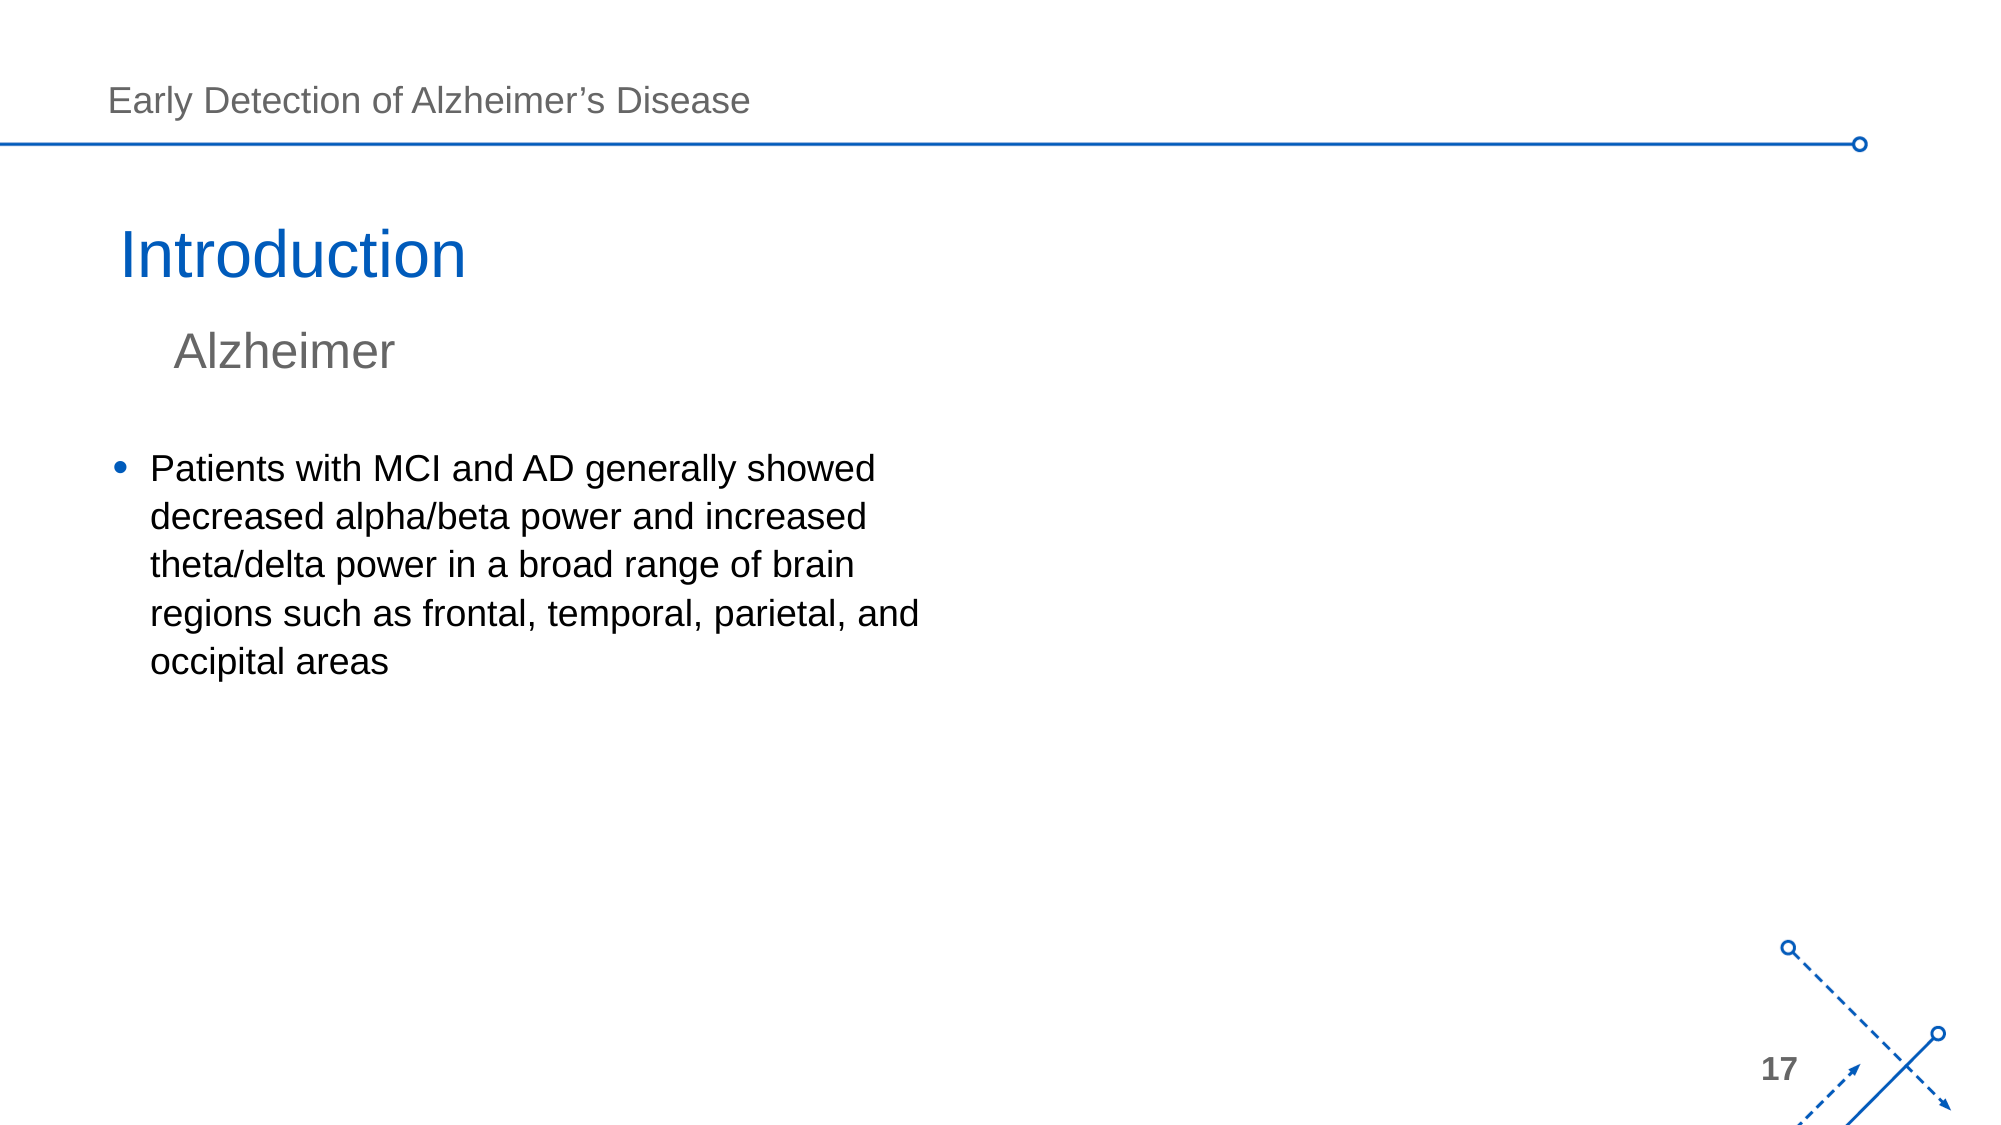

# Introduction
Alzheimer
Patients with MCI and AD generally showed decreased alpha/beta power and increased theta/delta power in a broad range of brain regions such as frontal, temporal, parietal, and occipital areas